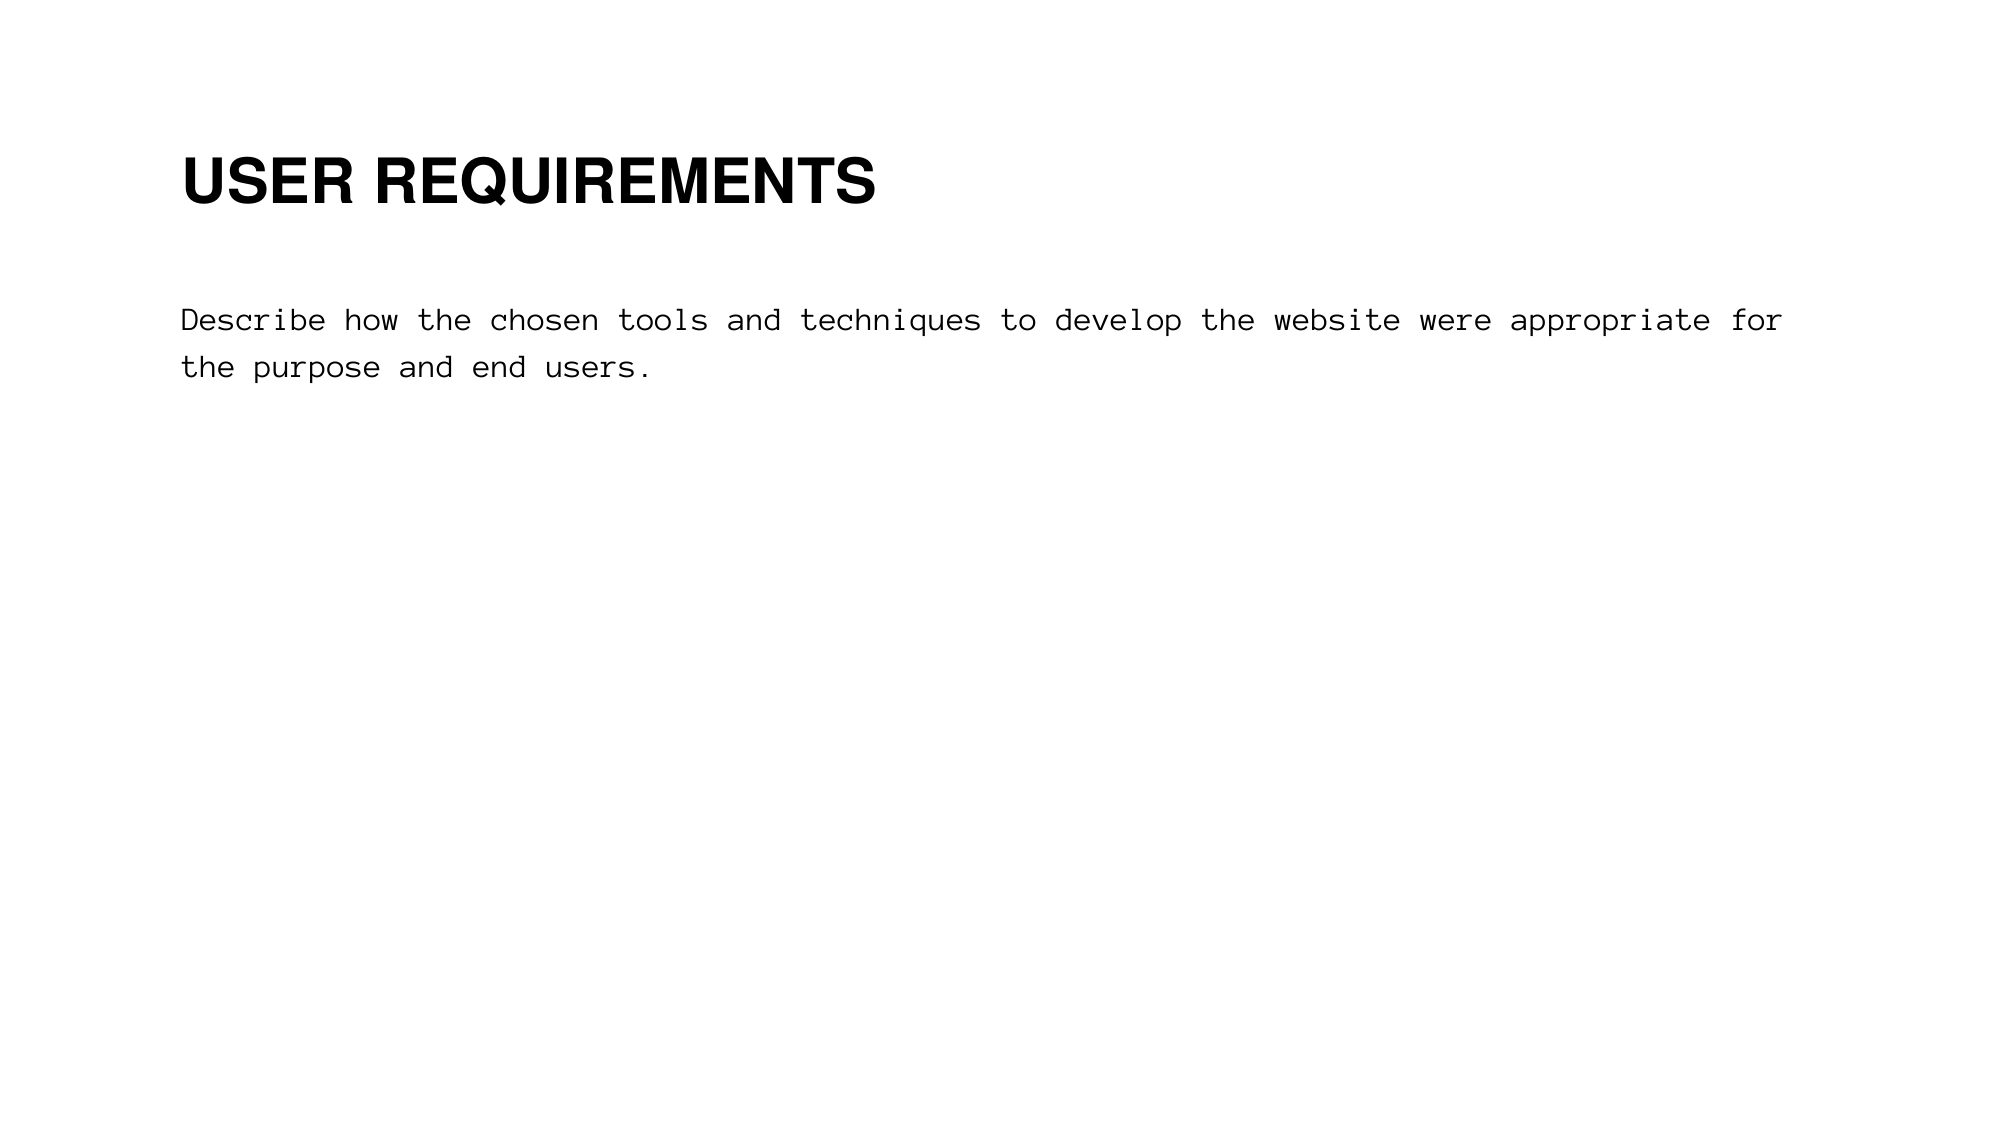

# USER REQUIREMENTS
Describe how the chosen tools and techniques to develop the website were appropriate for the purpose and end users.